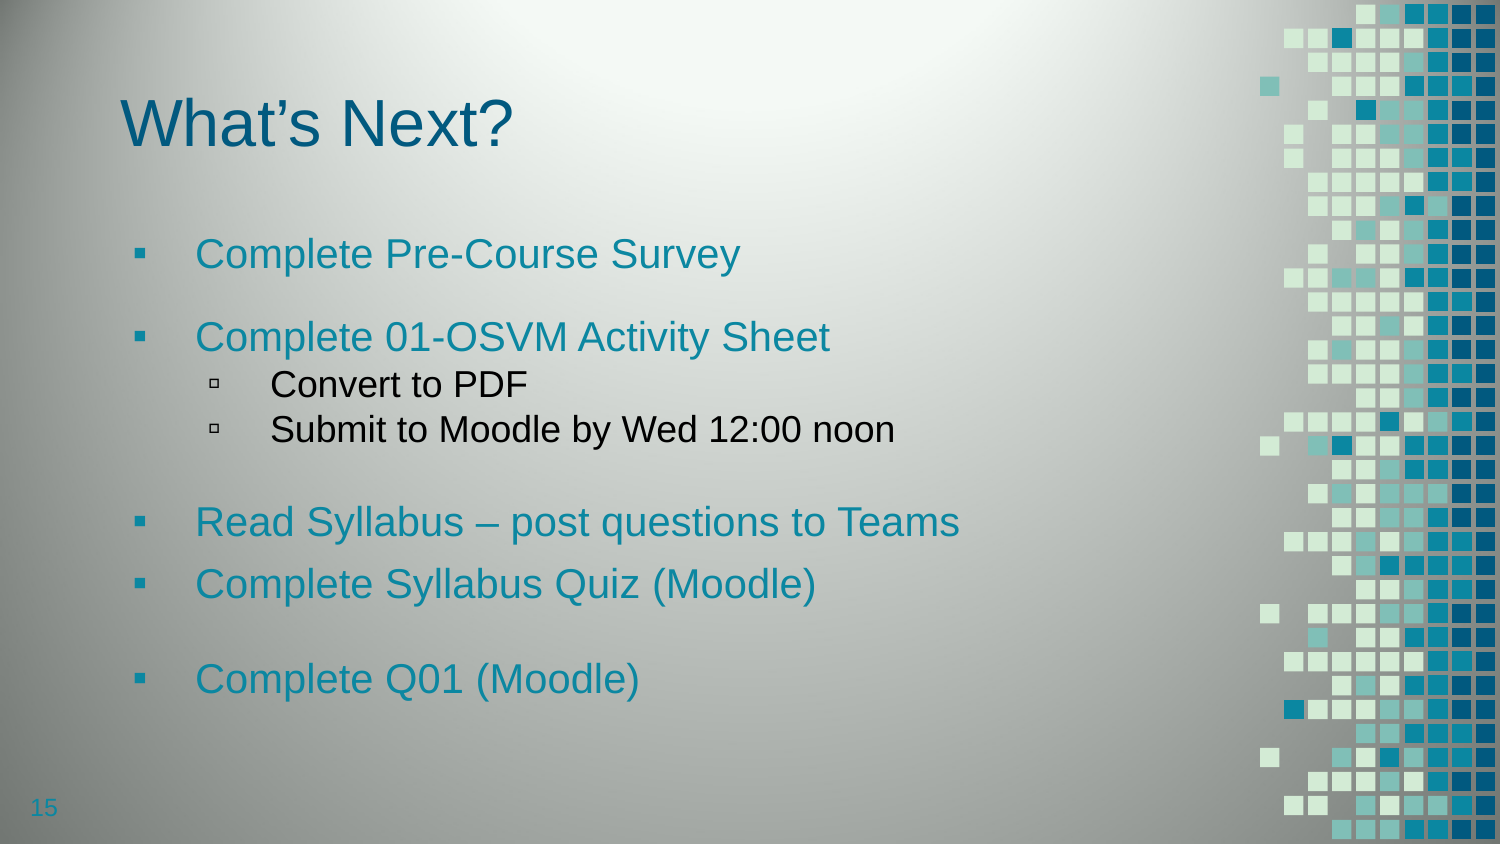

# What’s Next?
Complete Pre-Course Survey

Complete 01-OSVM Activity Sheet
Convert to PDF
Submit to Moodle by Wed 12:00 noon

Read Syllabus – post questions to Teams
Complete Syllabus Quiz (Moodle)

Complete Q01 (Moodle)
15